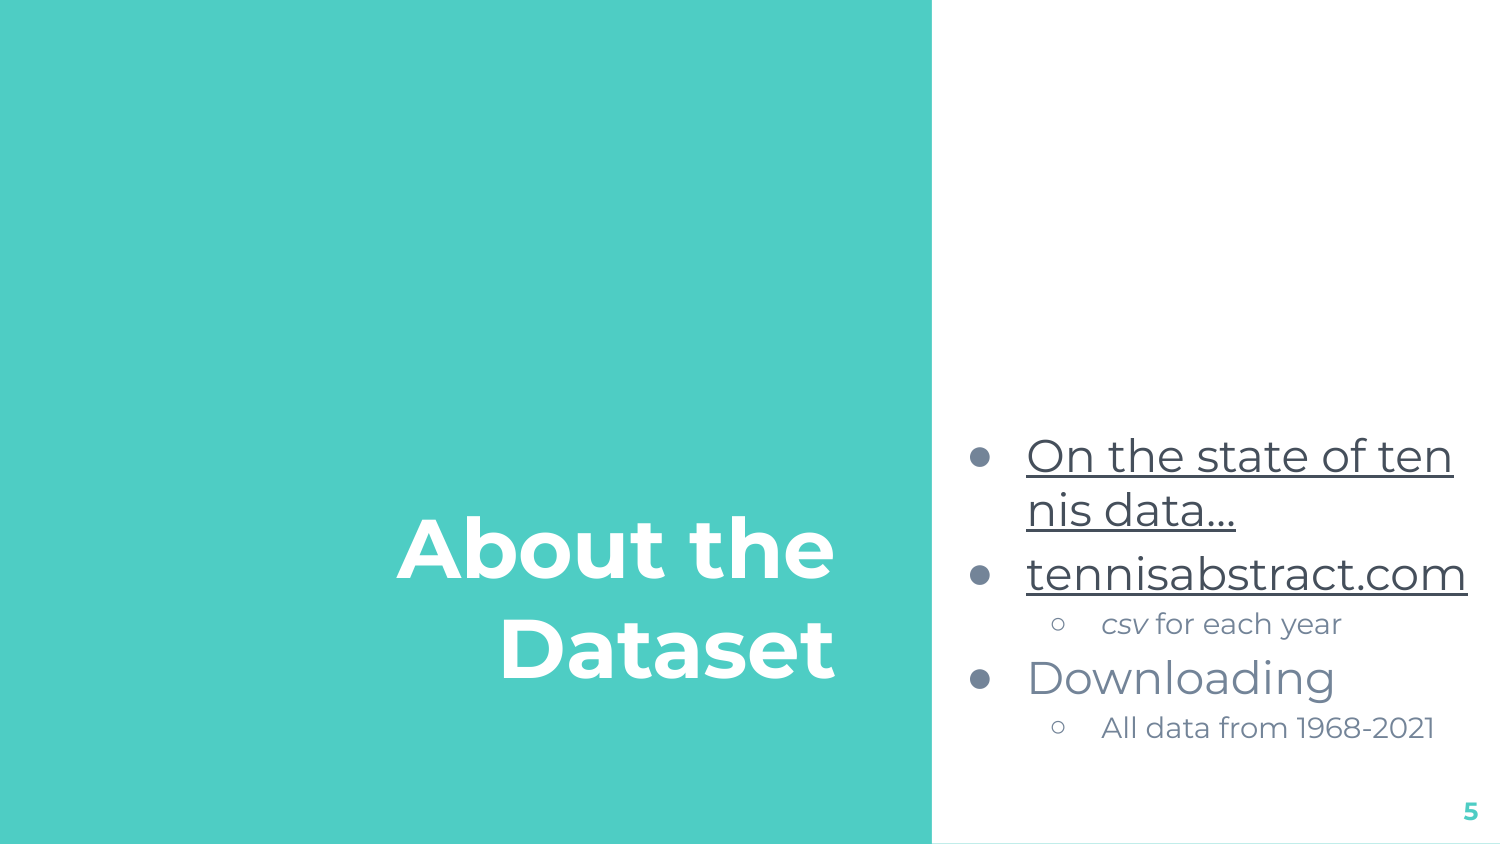

On the state of tennis data…
tennisabstract.com
csv for each year
Downloading
All data from 1968-2021
# About the Dataset
5